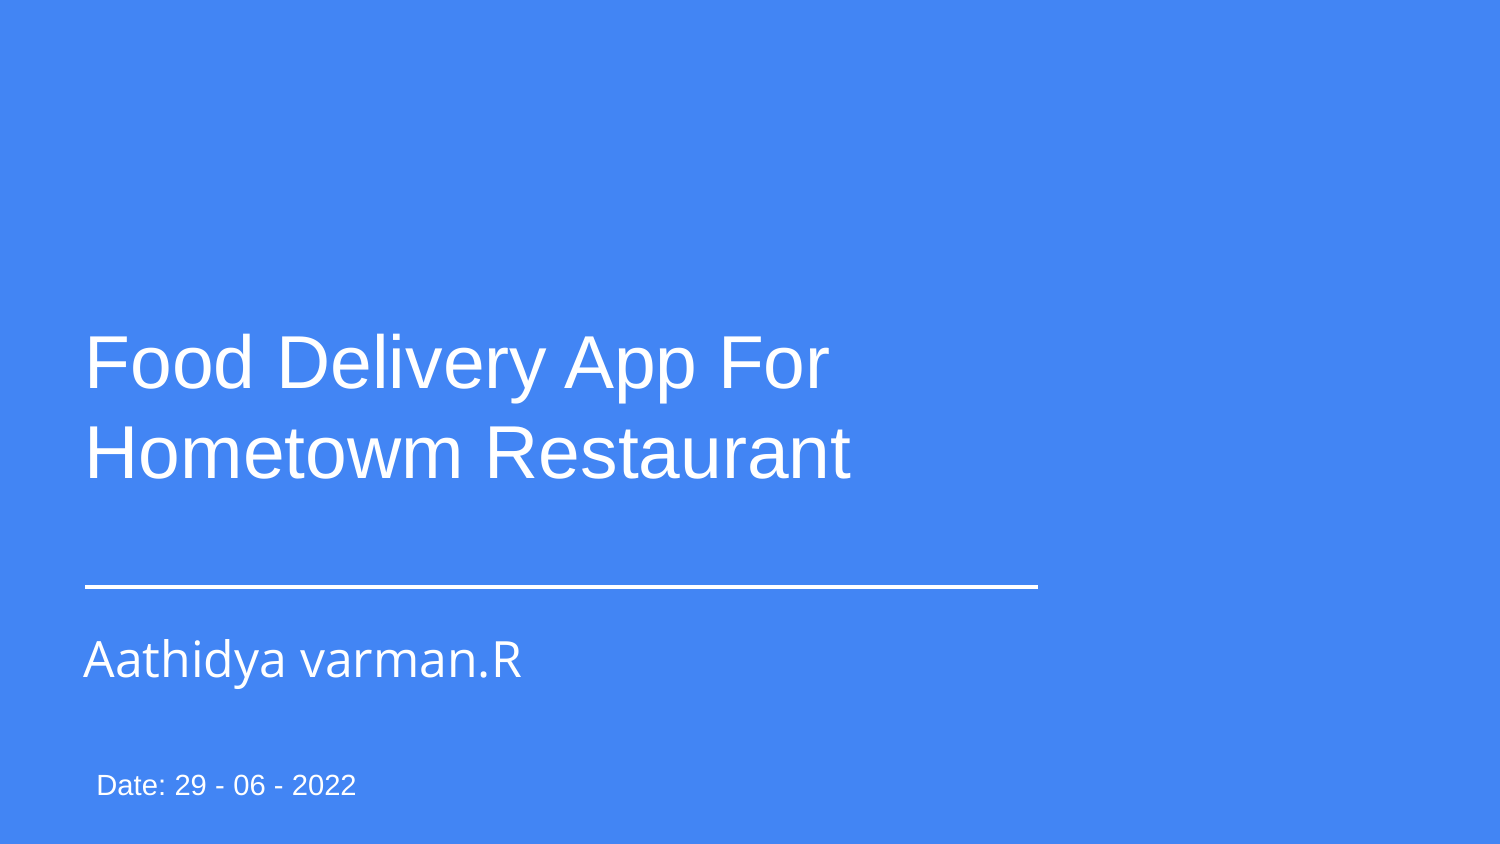

Food Delivery App For Hometowm Restaurant
Aathidya varman.R
Date: 29 - 06 - 2022